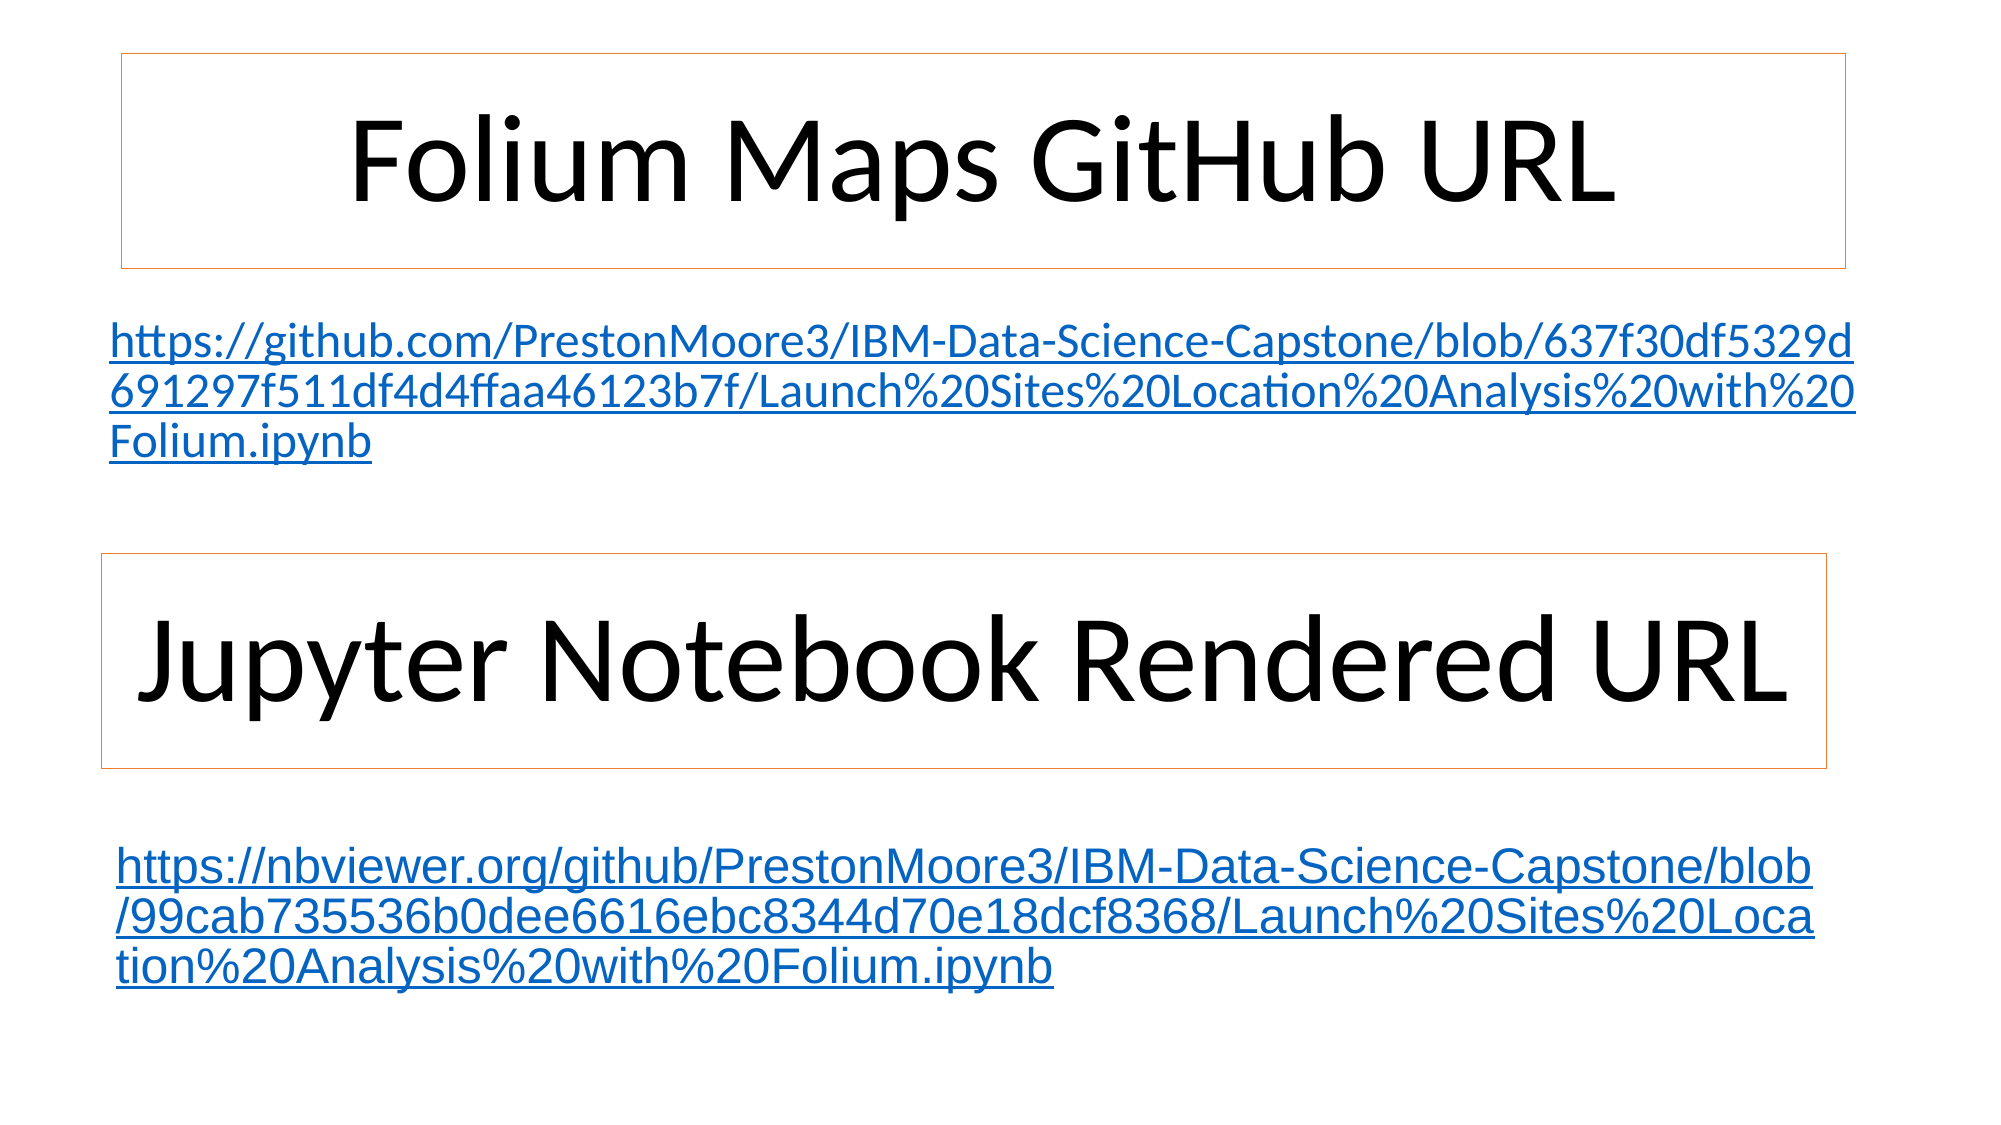

# Folium Maps GitHub URL
https://github.com/PrestonMoore3/IBM-Data-Science-Capstone/blob/637f30df5329d691297f511df4d4ffaa46123b7f/Launch%20Sites%20Location%20Analysis%20with%20Folium.ipynb

Jupyter Notebook Rendered URL

https://nbviewer.org/github/PrestonMoore3/IBM-Data-Science-Capstone/blob/99cab735536b0dee6616ebc8344d70e18dcf8368/Launch%20Sites%20Location%20Analysis%20with%20Folium.ipynb